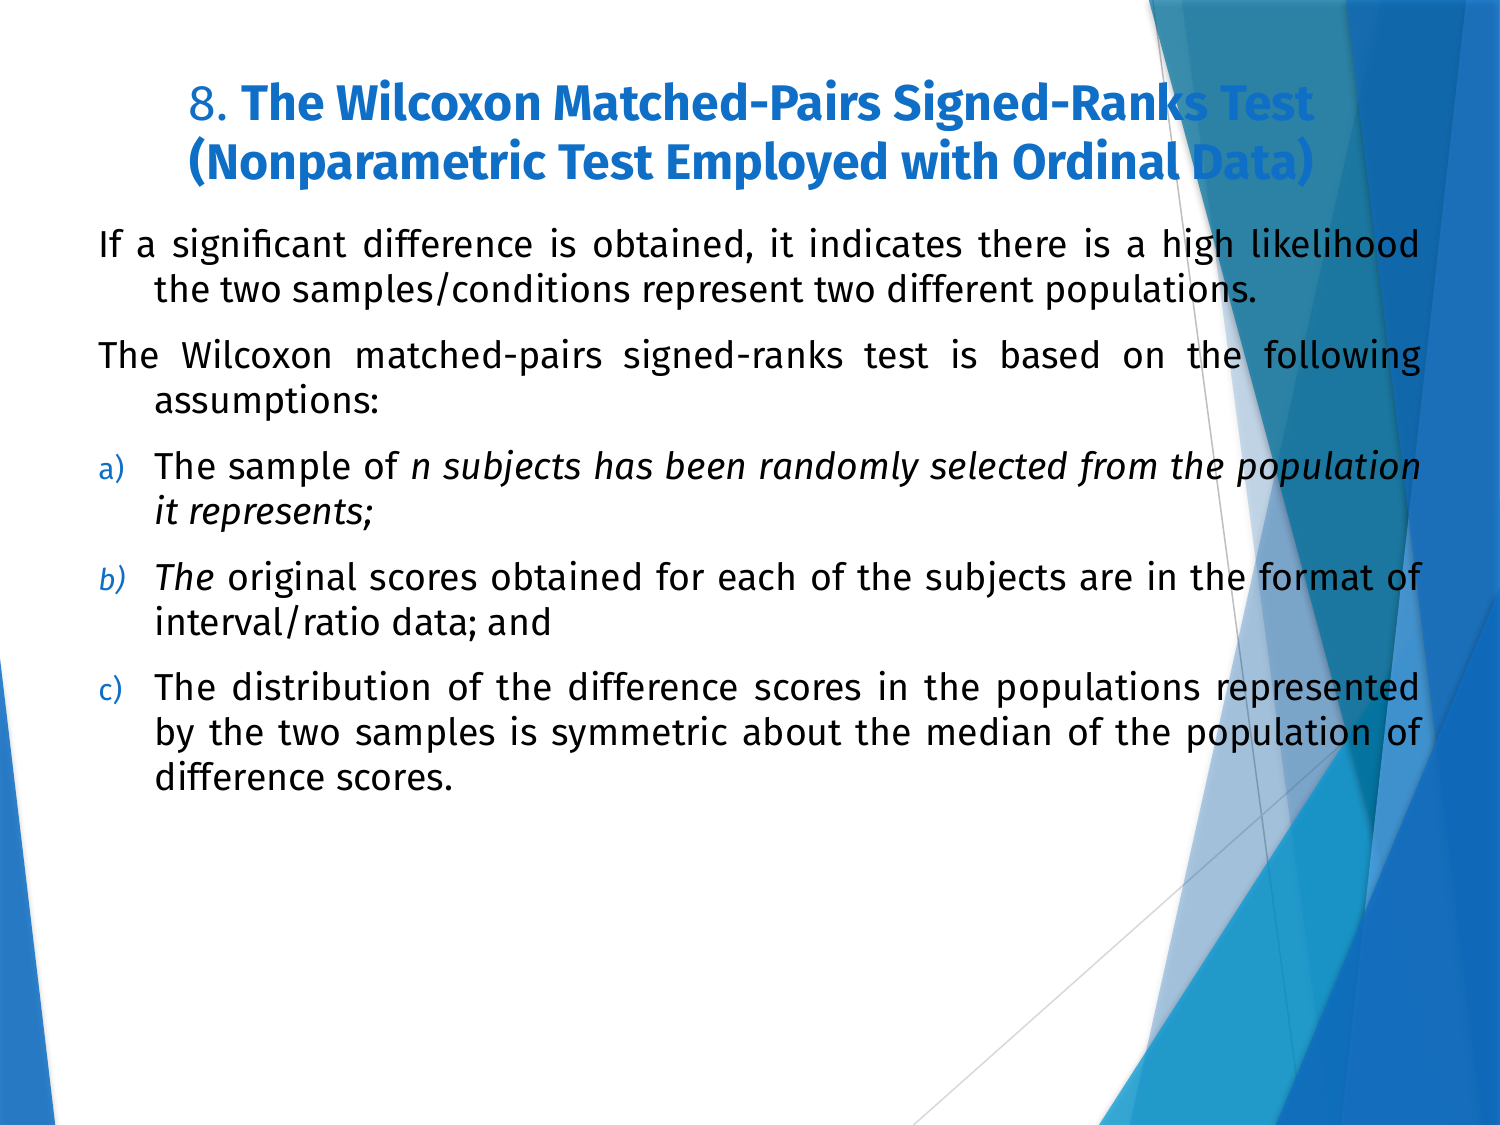

# 8. The Wilcoxon Matched-Pairs Signed-Ranks Test (Nonparametric Test Employed with Ordinal Data)
If a significant difference is obtained, it indicates there is a high likelihood the two samples/conditions represent two different populations.
The Wilcoxon matched-pairs signed-ranks test is based on the following assumptions:
The sample of n subjects has been randomly selected from the population it represents;
The original scores obtained for each of the subjects are in the format of interval/ratio data; and
The distribution of the difference scores in the populations represented by the two samples is symmetric about the median of the population of difference scores.